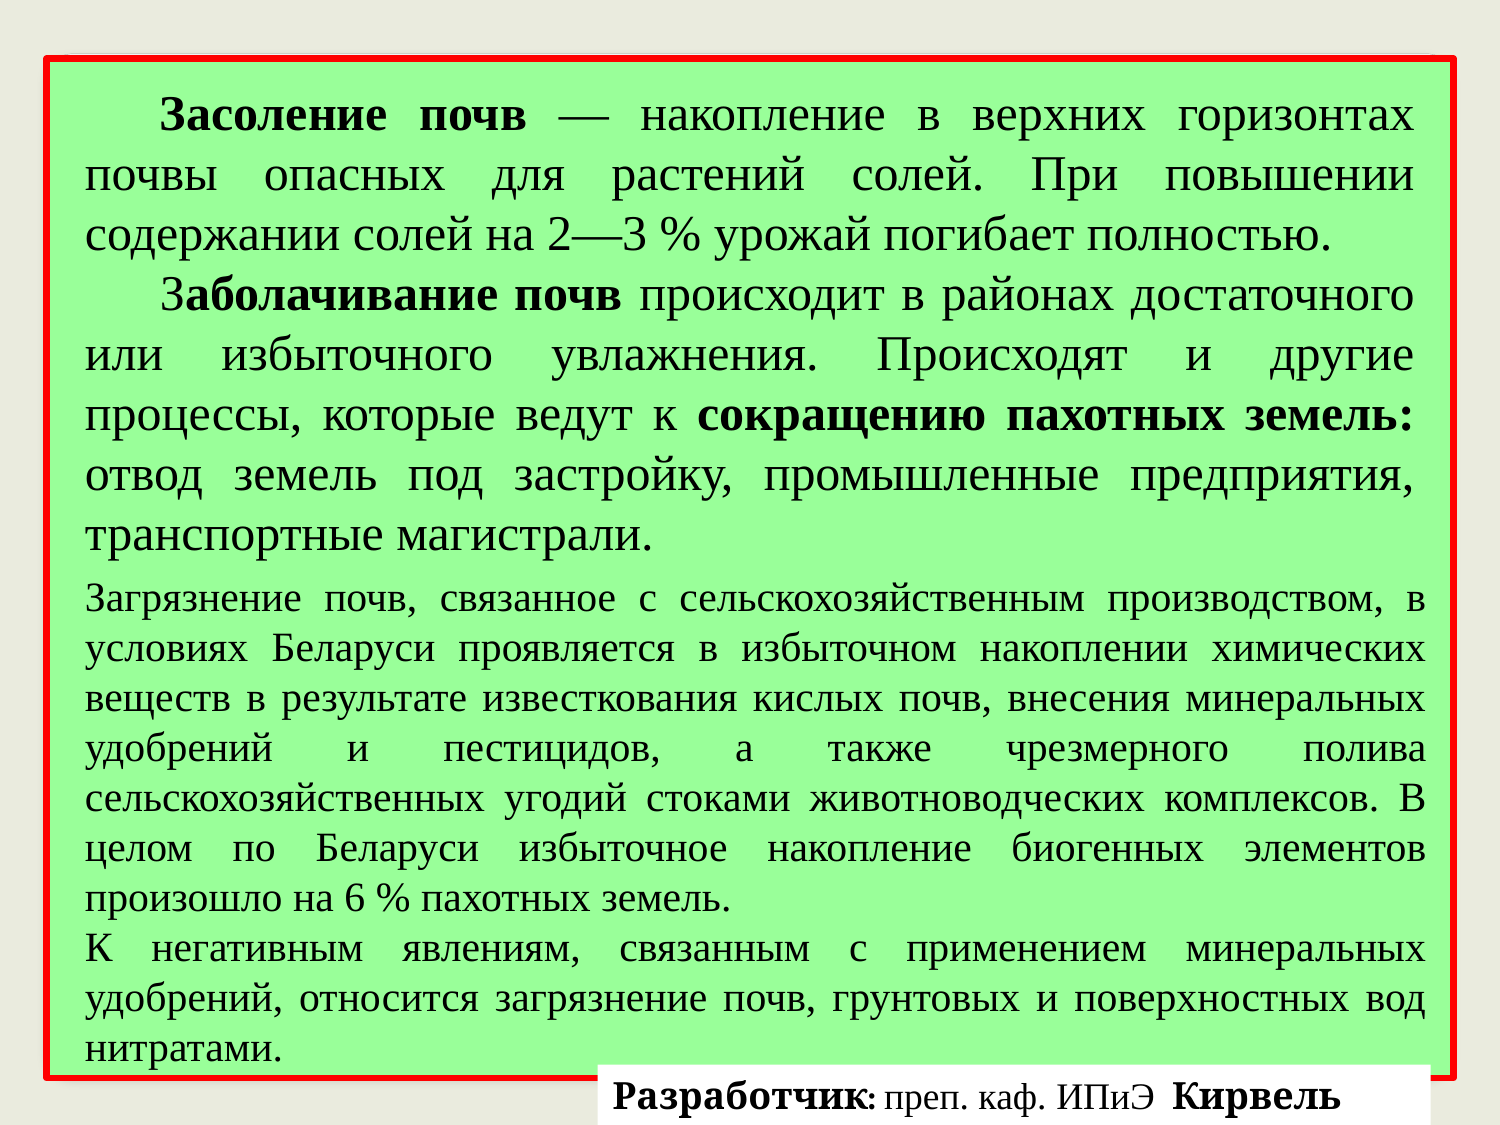

Засоление почв — накопление в верхних горизонтах почвы опасных для растений солей. При повышении содержании солей на 2—3 % урожай погибает полностью.
Заболачивание почв происходит в районах достаточного или избыточного увлажнения. Происходят и другие процессы, которые ведут к сокращению пахотных земель: отвод земель под застройку, промышленные предприятия, транспортные магистрали.
Загрязнение почв, связанное с сельскохозяйственным производством, в условиях Беларуси проявляется в избыточном накоплении химических веществ в результате известкования кислых почв, внесения минеральных удобрений и пестицидов, а также чрезмерного полива сельскохозяйственных угодий стока­ми животноводческих комплексов. В целом по Беларуси избыточное накопление биогенных элементов произошло на 6 % пахотных земель.
К негативным явлениям, связанным с применением минеральных удобрений, относится загрязнение почв, грунтовых и поверхностных вод нитратами.
Разработчик: преп. каф. ИПиЭ  Кирвель П.И.